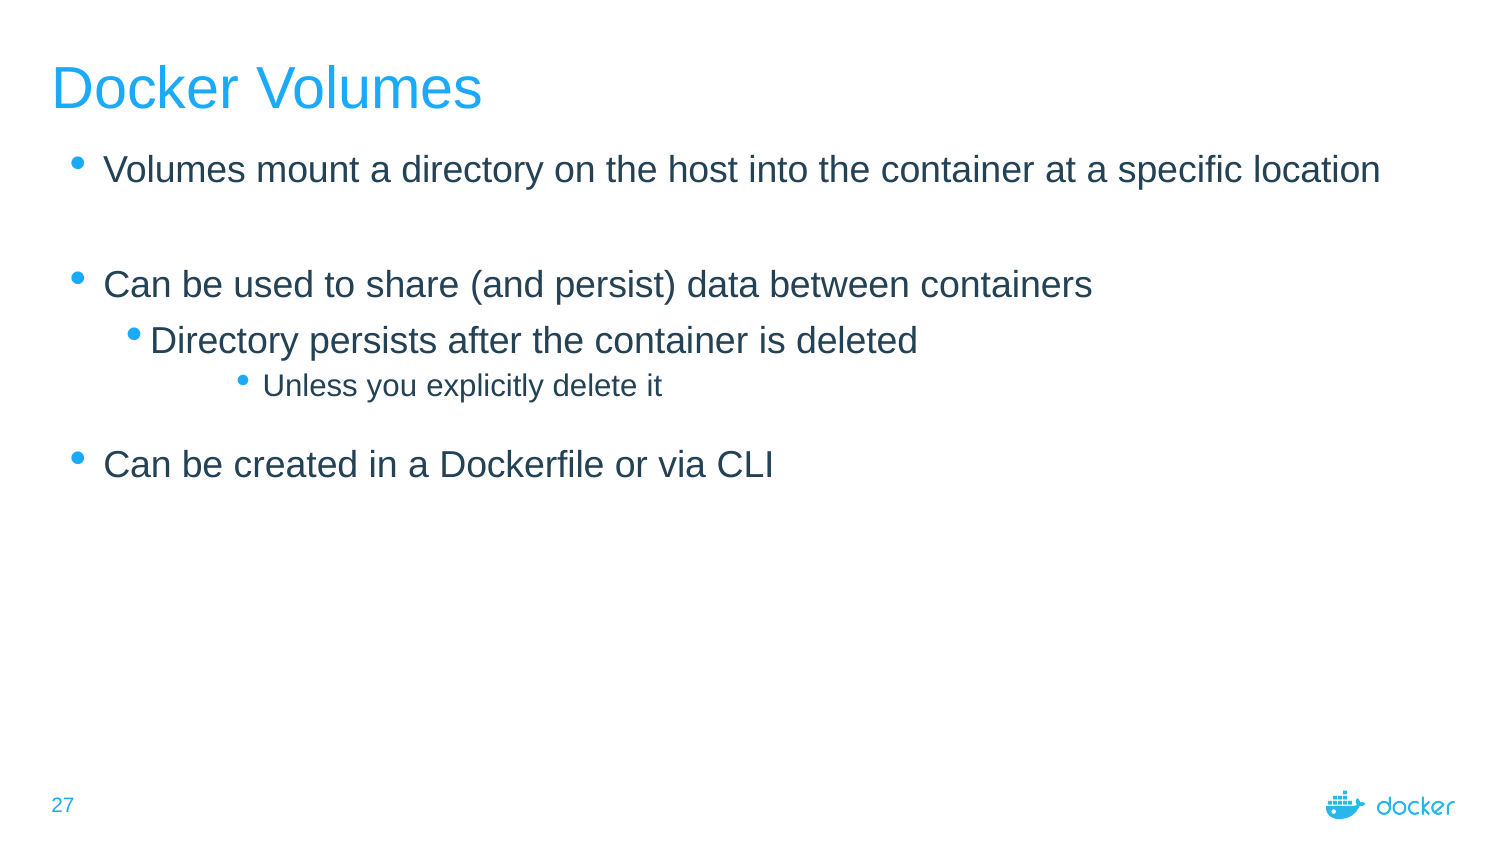

Docker Volumes
Volumes mount a directory on the host into the container at a specific location
Can be used to share (and persist) data between containers
Directory persists after the container is deleted
Unless you explicitly delete it

Can be created in a Dockerfile or via CLI
27